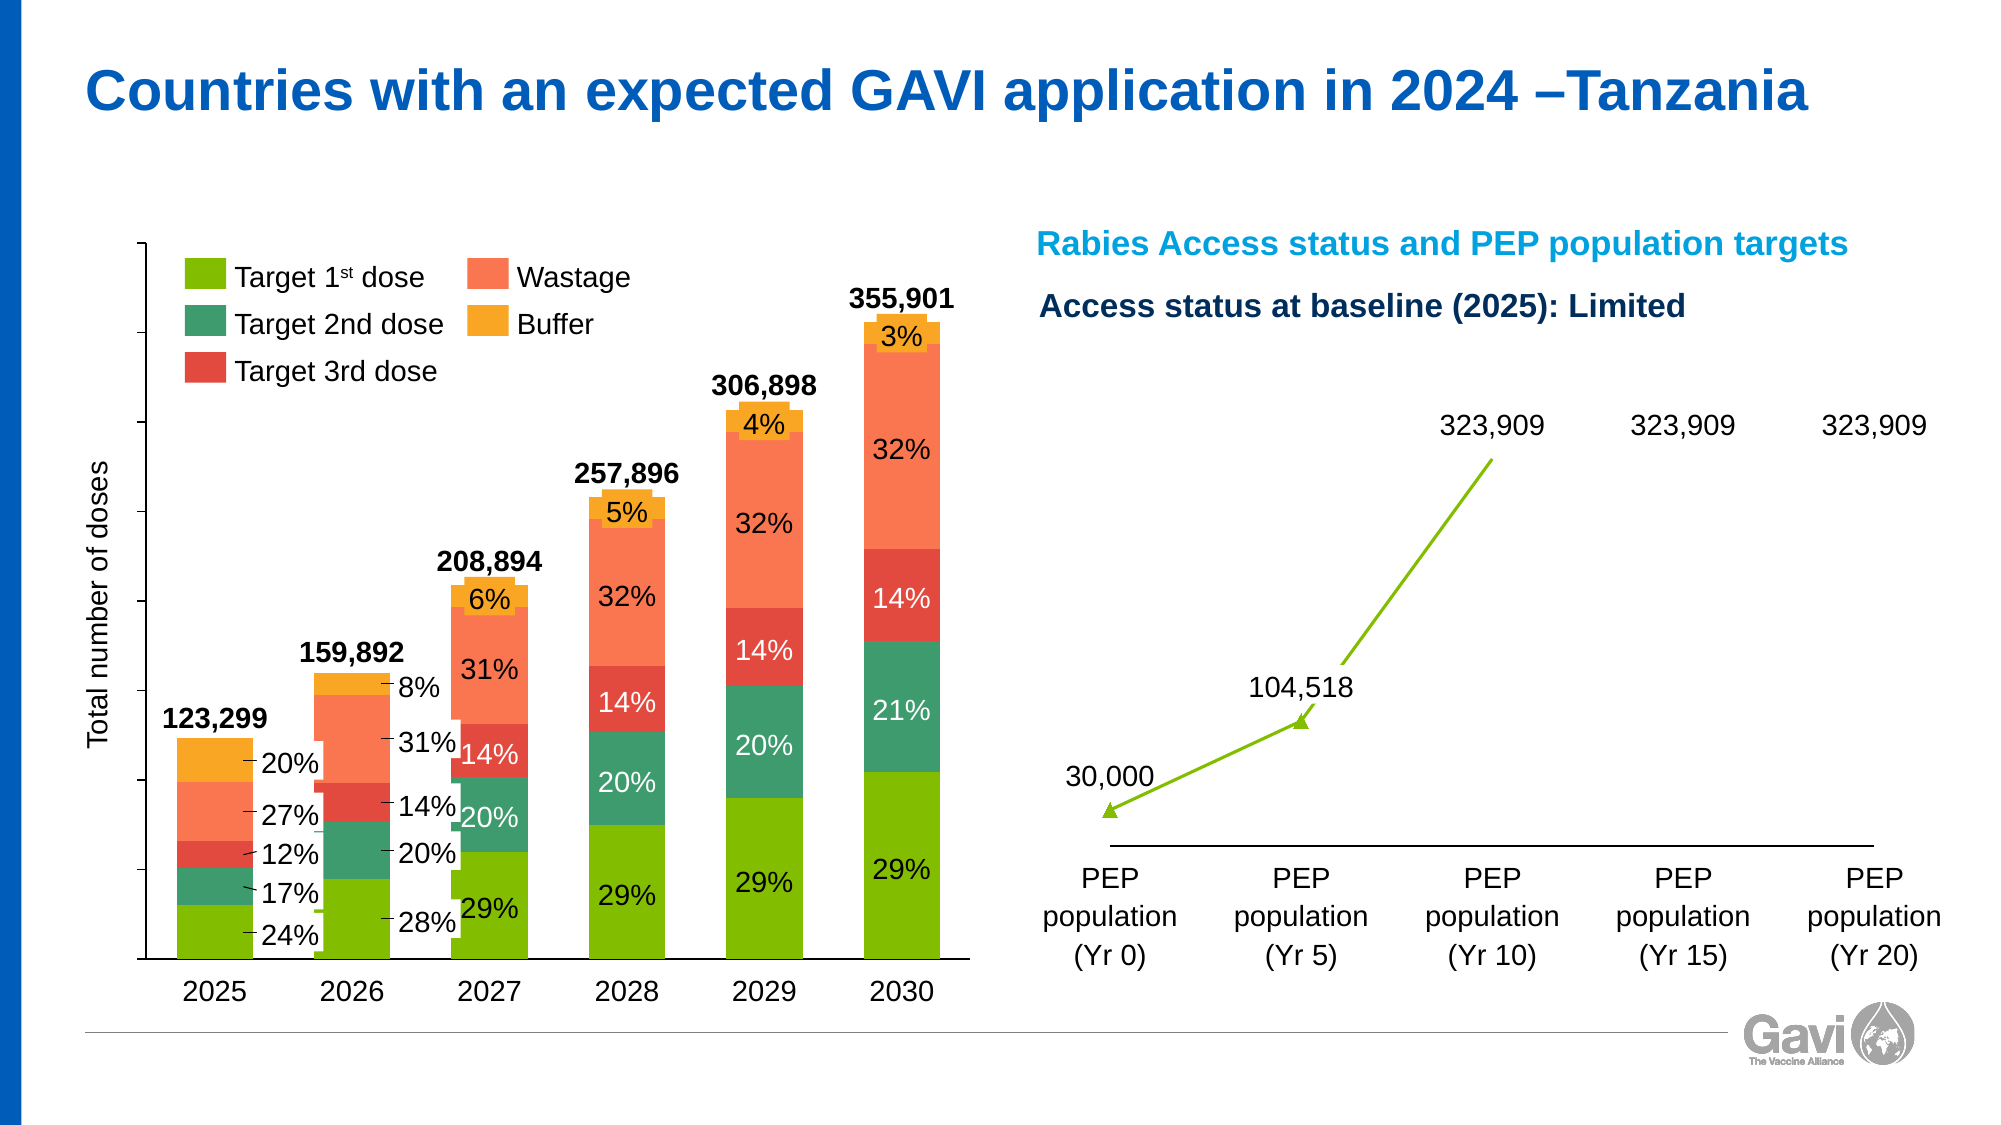

# Countries with an expected GAVI application in 2024 –Tanzania
Rabies Access status and PEP population targets

### Chart

| Category |  |  |  |  |  |
|---|---|---|---|---|---|
Target 1st dose
Wastage

355,901
Access status at baseline (2025): Limited
Target 2nd dose
Buffer

3%
Target 3rd dose

306,898
4%
323,909
323,909
323,909
32%

### Chart

| Category |  |
|---|---|
257,896
Total number of doses
5%
32%
208,894
32%
14%
6%
14%
159,892
31%
8%
104,518
14%
21%
123,299
31%
20%
14%
20%
30,000
20%
14%
27%
20%
20%
12%
29%
PEP population (Yr 0)
PEP population (Yr 5)
PEP population (Yr 10)
PEP population (Yr 15)
PEP population (Yr 20)
29%
17%
29%
29%
28%
24%
2025
2026
2027
2028
2029
2030